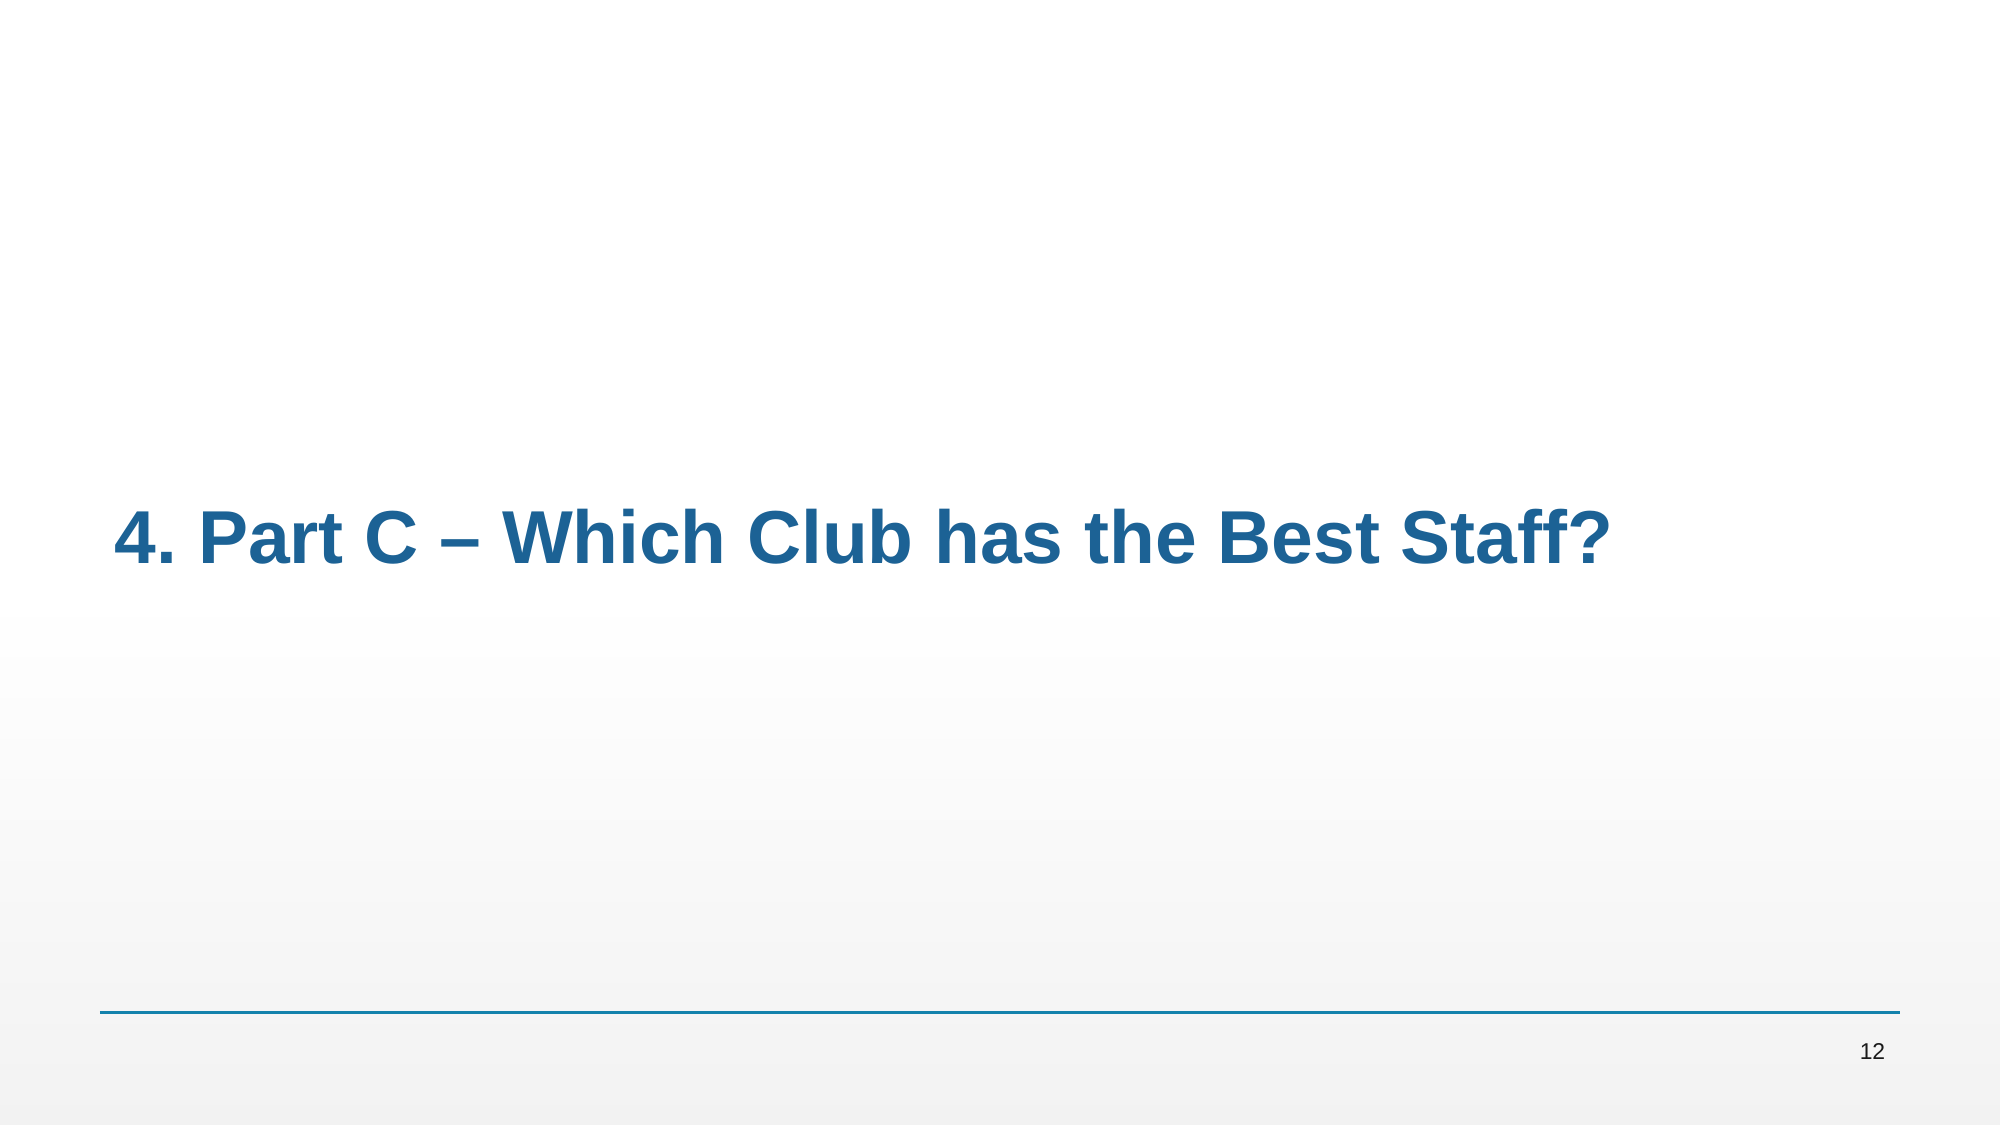

4. Part C – Which Club has the Best Staff?
12